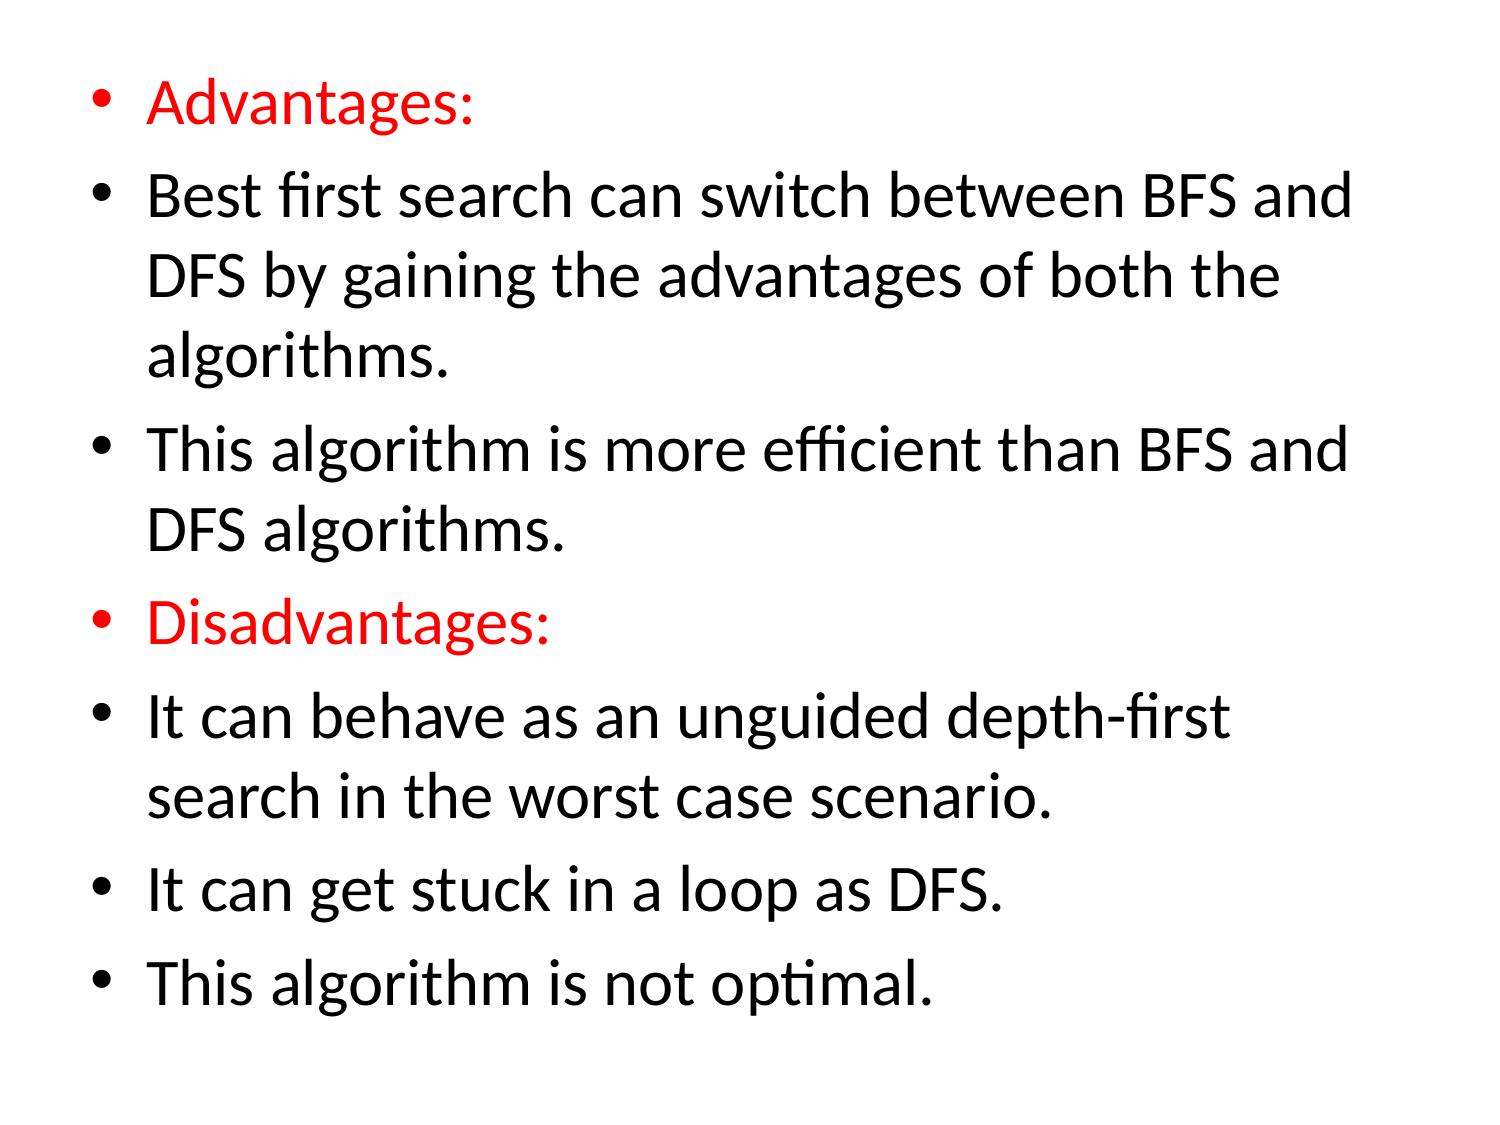

Advantages:
Best first search can switch between BFS and DFS by gaining the advantages of both the algorithms.
This algorithm is more efficient than BFS and DFS algorithms.
Disadvantages:
It can behave as an unguided depth-first search in the worst case scenario.
It can get stuck in a loop as DFS.
This algorithm is not optimal.